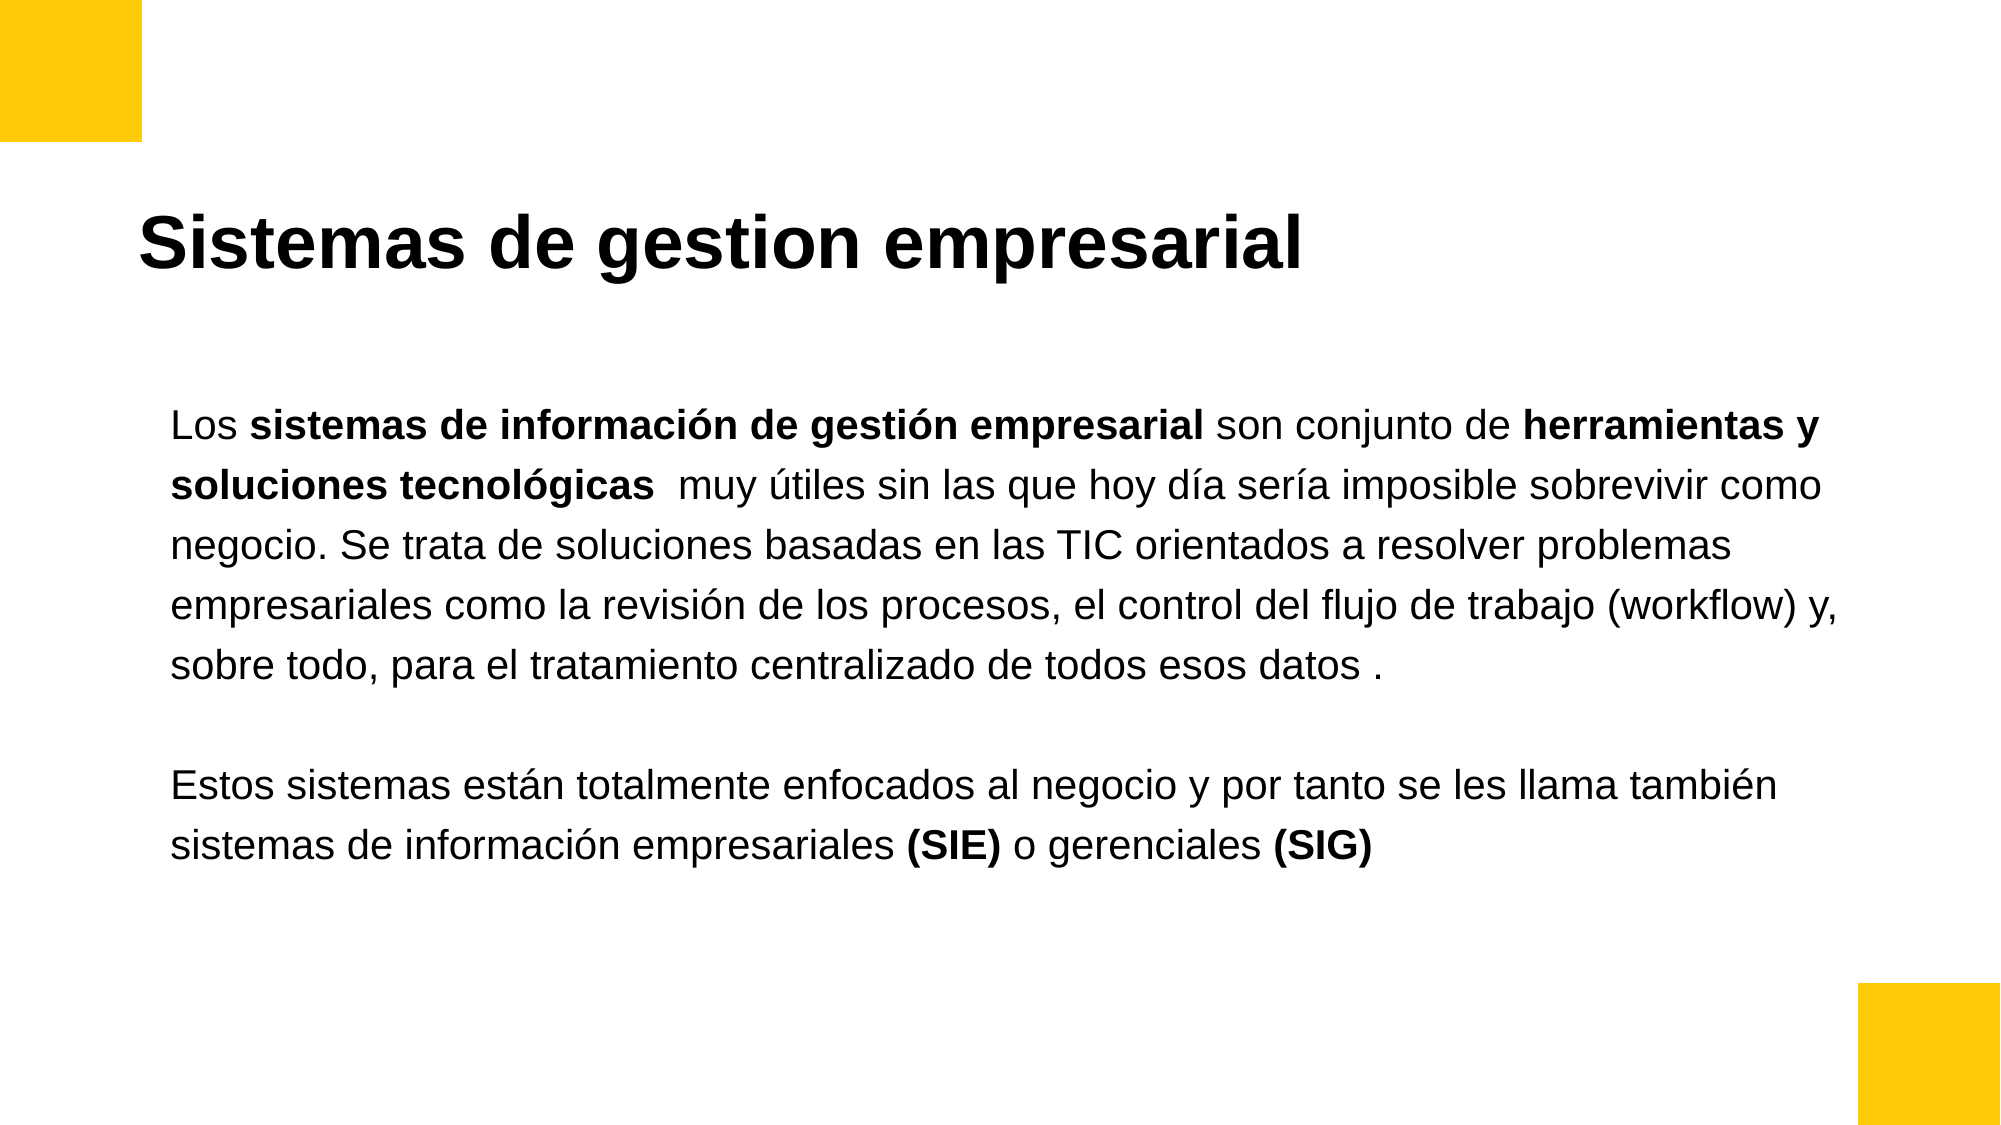

# Sistemas de gestion empresarial
Los sistemas de información de gestión empresarial son conjunto de herramientas y soluciones tecnológicas  muy útiles sin las que hoy día sería imposible sobrevivir como negocio. Se trata de soluciones basadas en las TIC orientados a resolver problemas empresariales como la revisión de los procesos, el control del flujo de trabajo (workflow) y, sobre todo, para el tratamiento centralizado de todos esos datos .

Estos sistemas están totalmente enfocados al negocio y por tanto se les llama también  sistemas de información empresariales (SIE) o gerenciales (SIG)